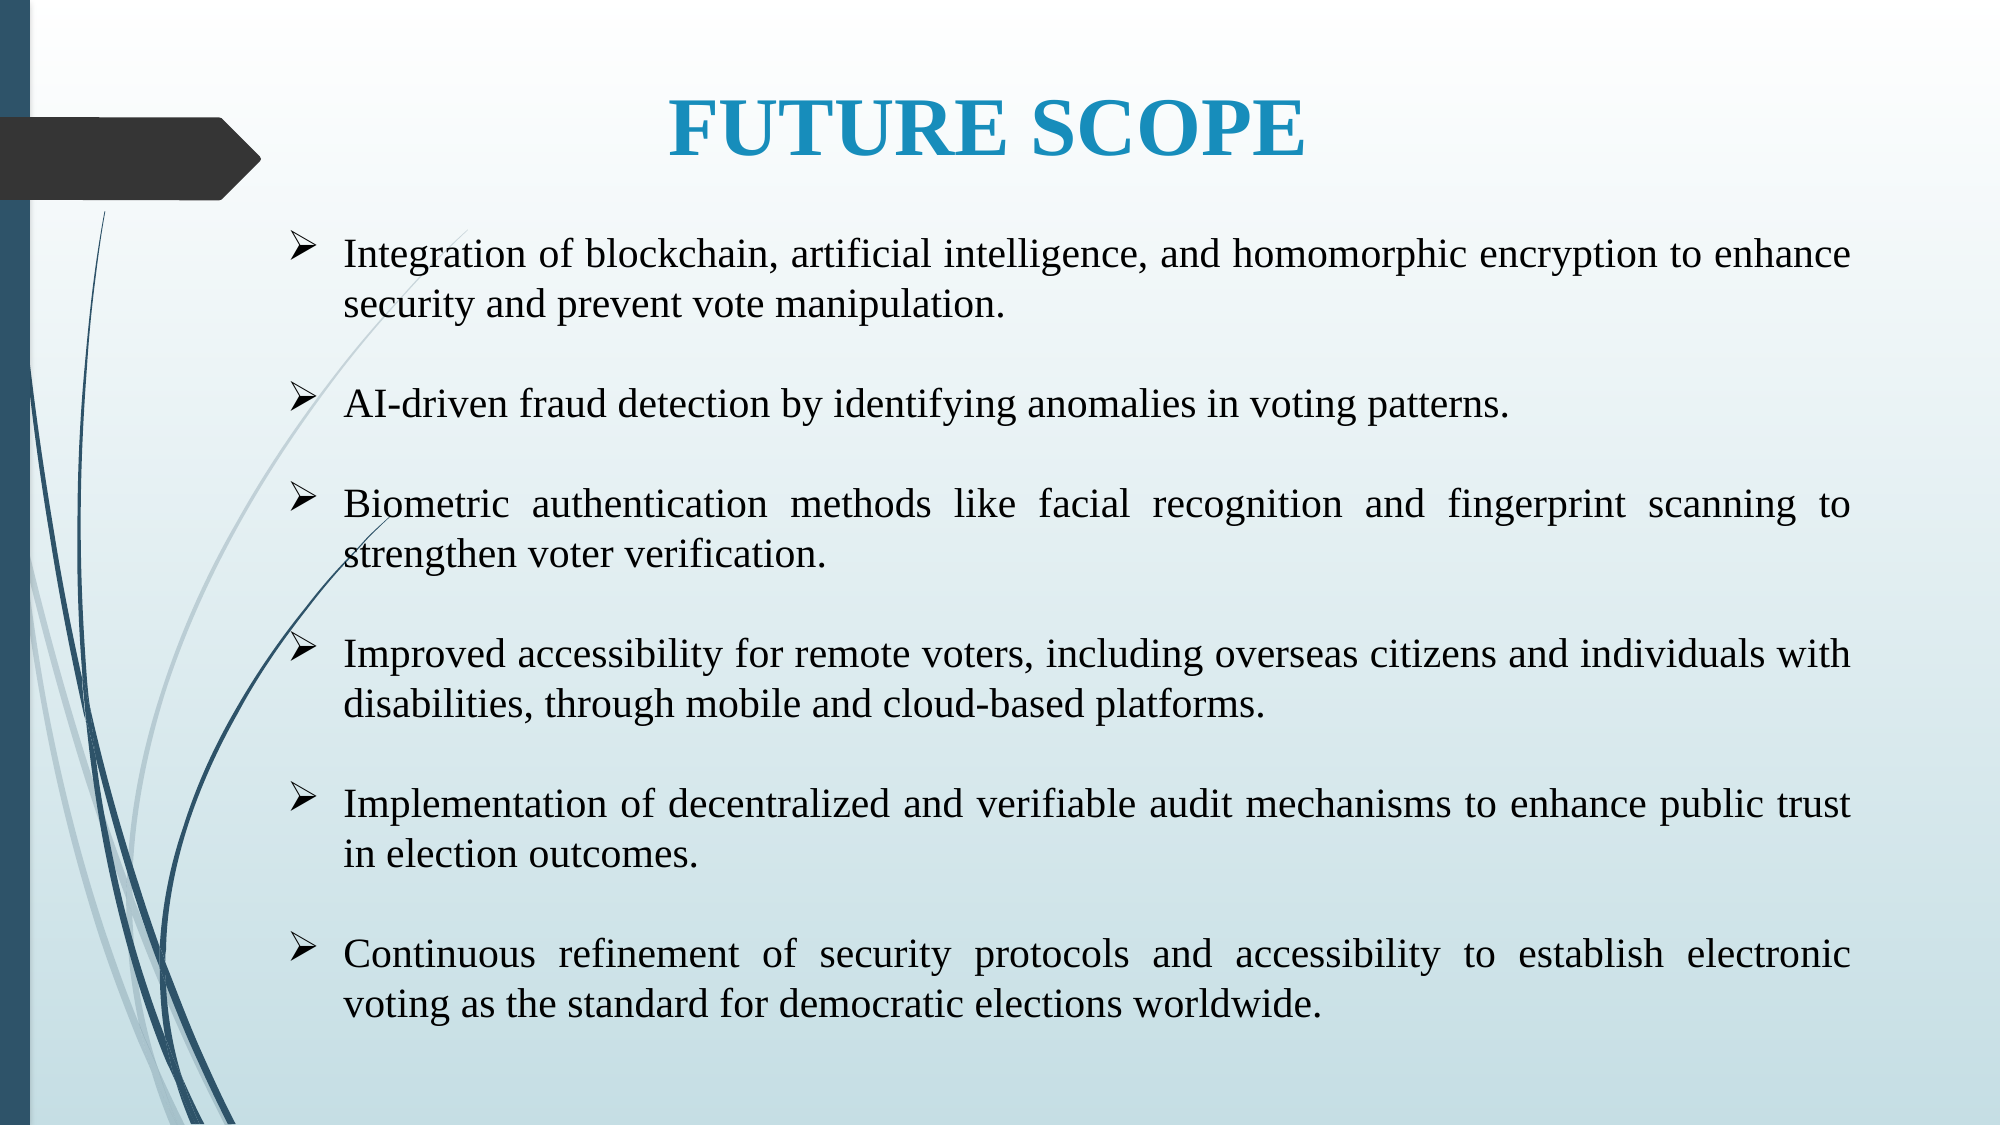

# FUTURE SCOPE

Integration of blockchain, artificial intelligence, and homomorphic encryption to enhance security and prevent vote manipulation.

AI-driven fraud detection by identifying anomalies in voting patterns.

Biometric authentication methods like facial recognition and fingerprint scanning to strengthen voter verification.

Improved accessibility for remote voters, including overseas citizens and individuals with disabilities, through mobile and cloud-based platforms.

Implementation of decentralized and verifiable audit mechanisms to enhance public trust in election outcomes.

Continuous refinement of security protocols and accessibility to establish electronic voting as the standard for democratic elections worldwide.